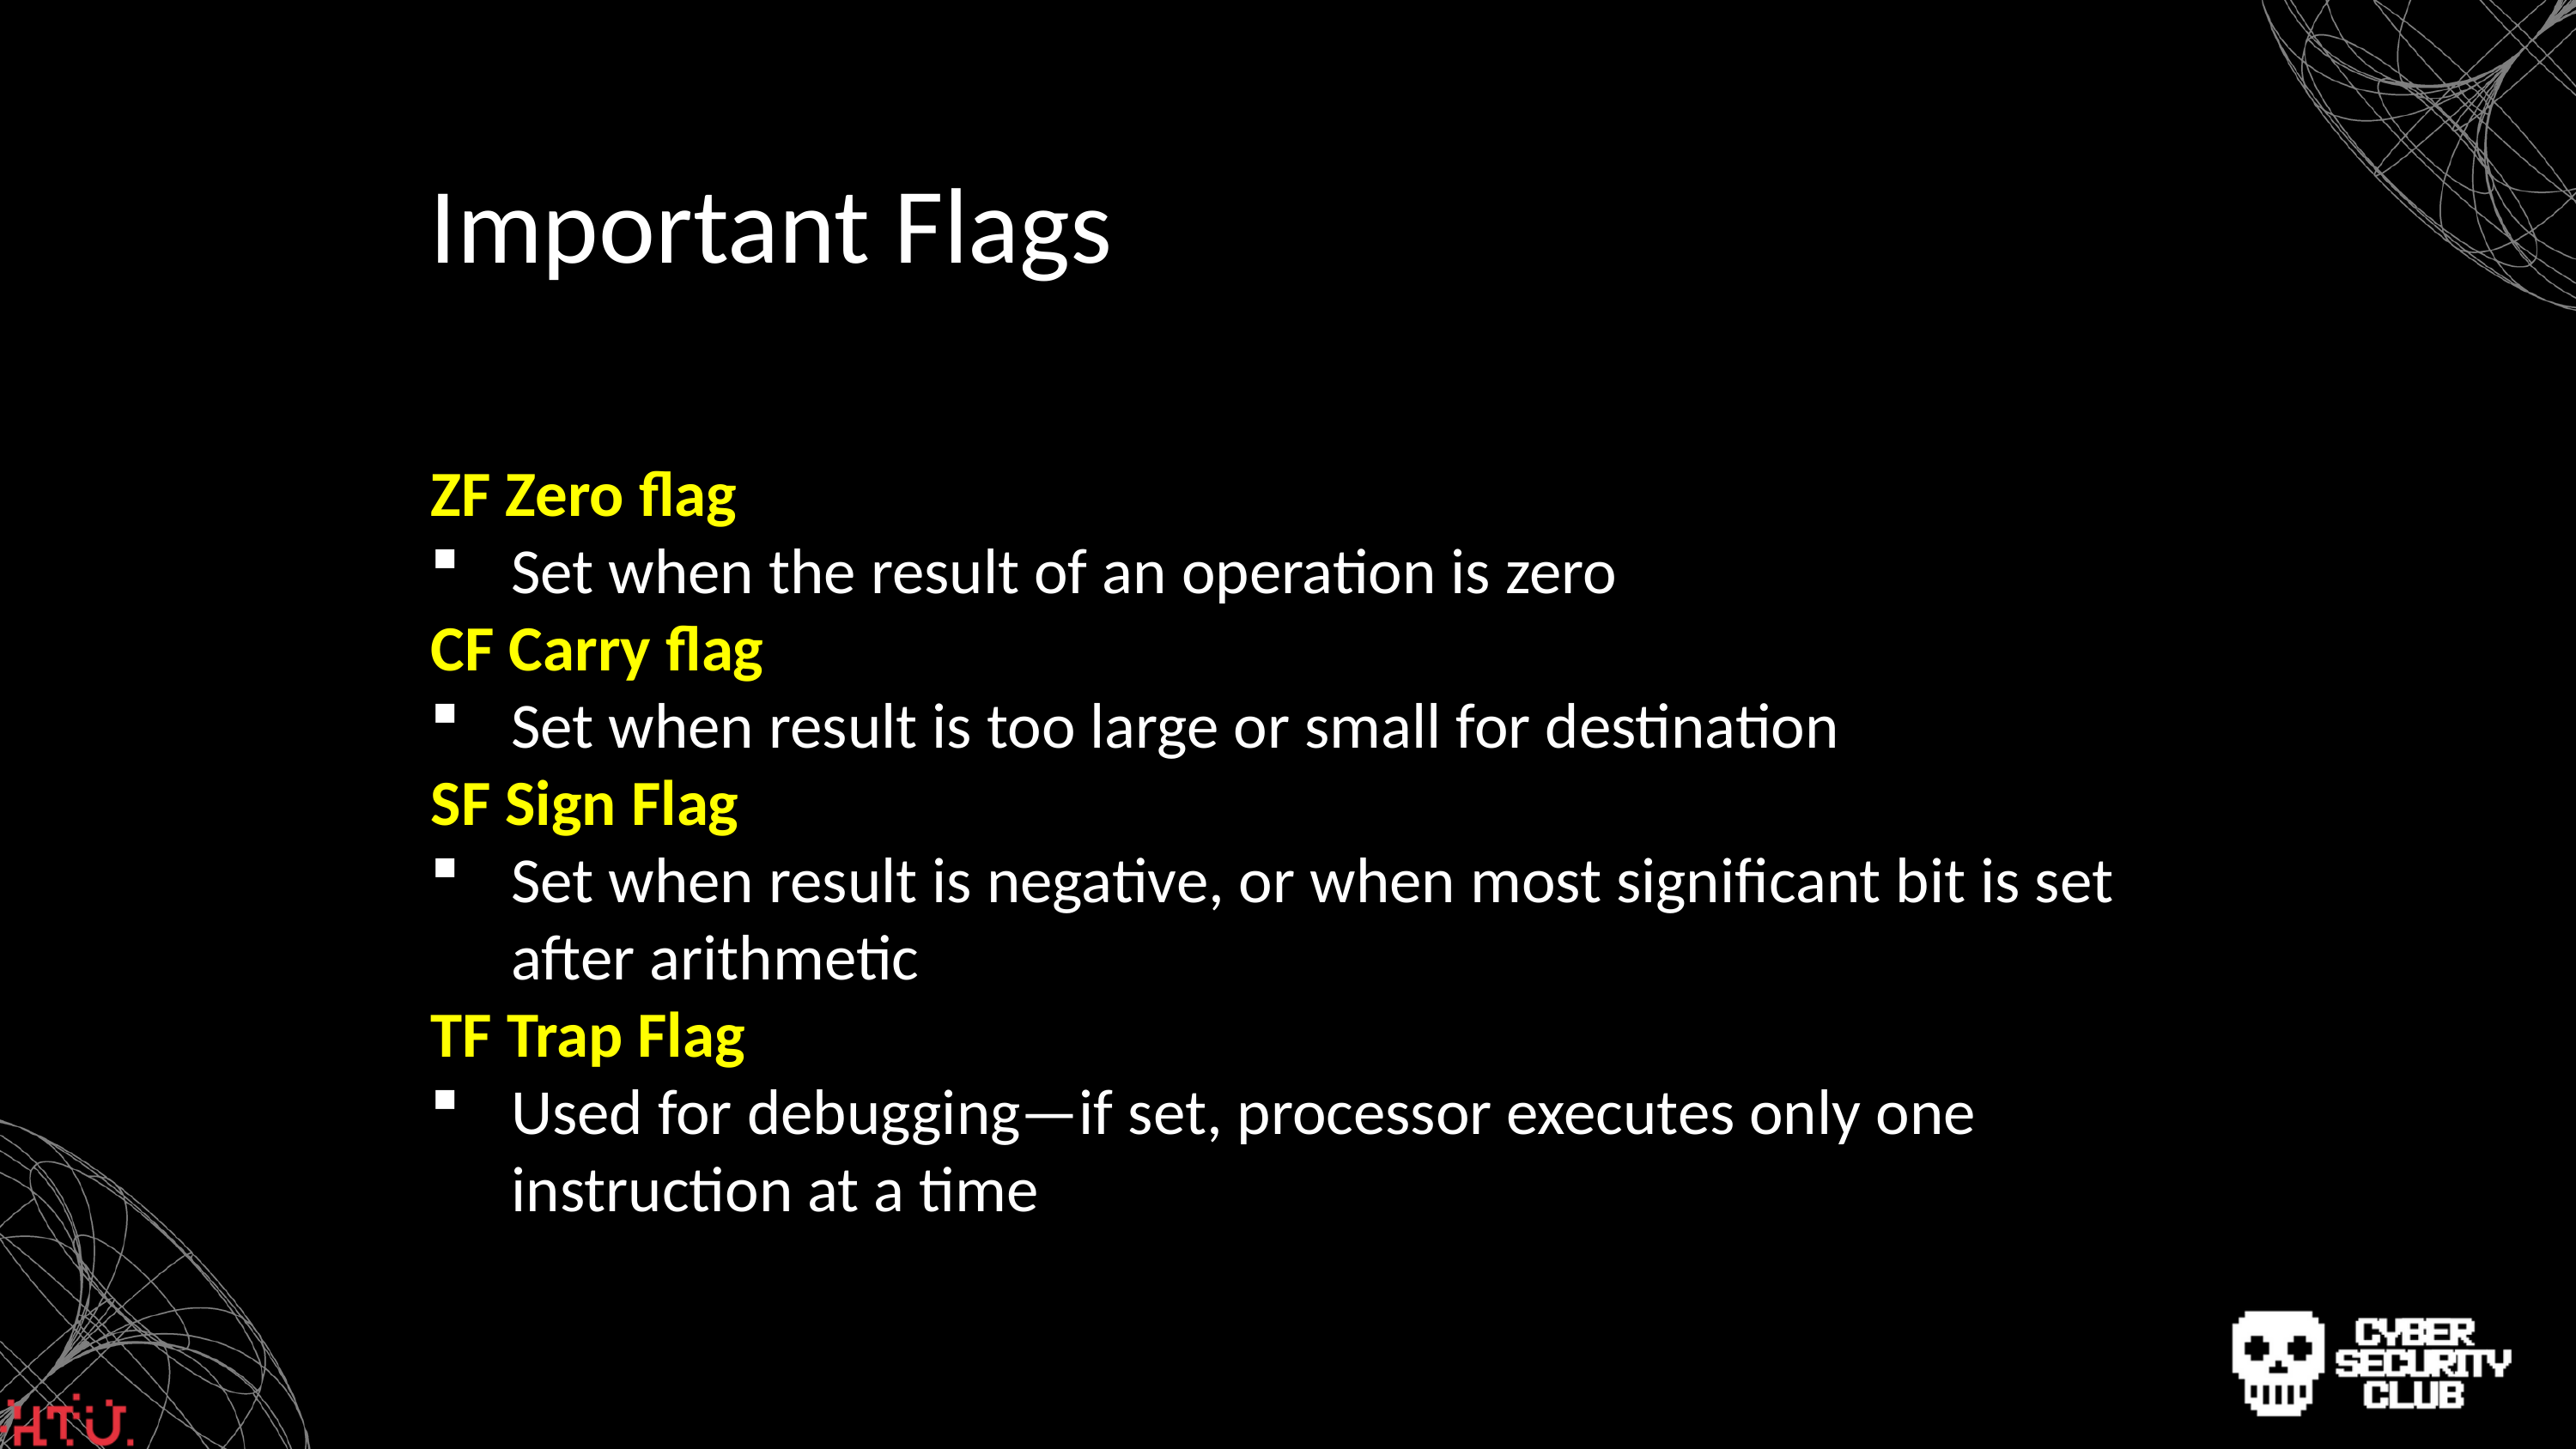

Important Flags
ZF Zero flag
Set when the result of an operation is zero
CF Carry flag
Set when result is too large or small for destination
SF Sign Flag
Set when result is negative, or when most significant bit is set after arithmetic
TF Trap Flag
Used for debugging—if set, processor executes only one instruction at a time